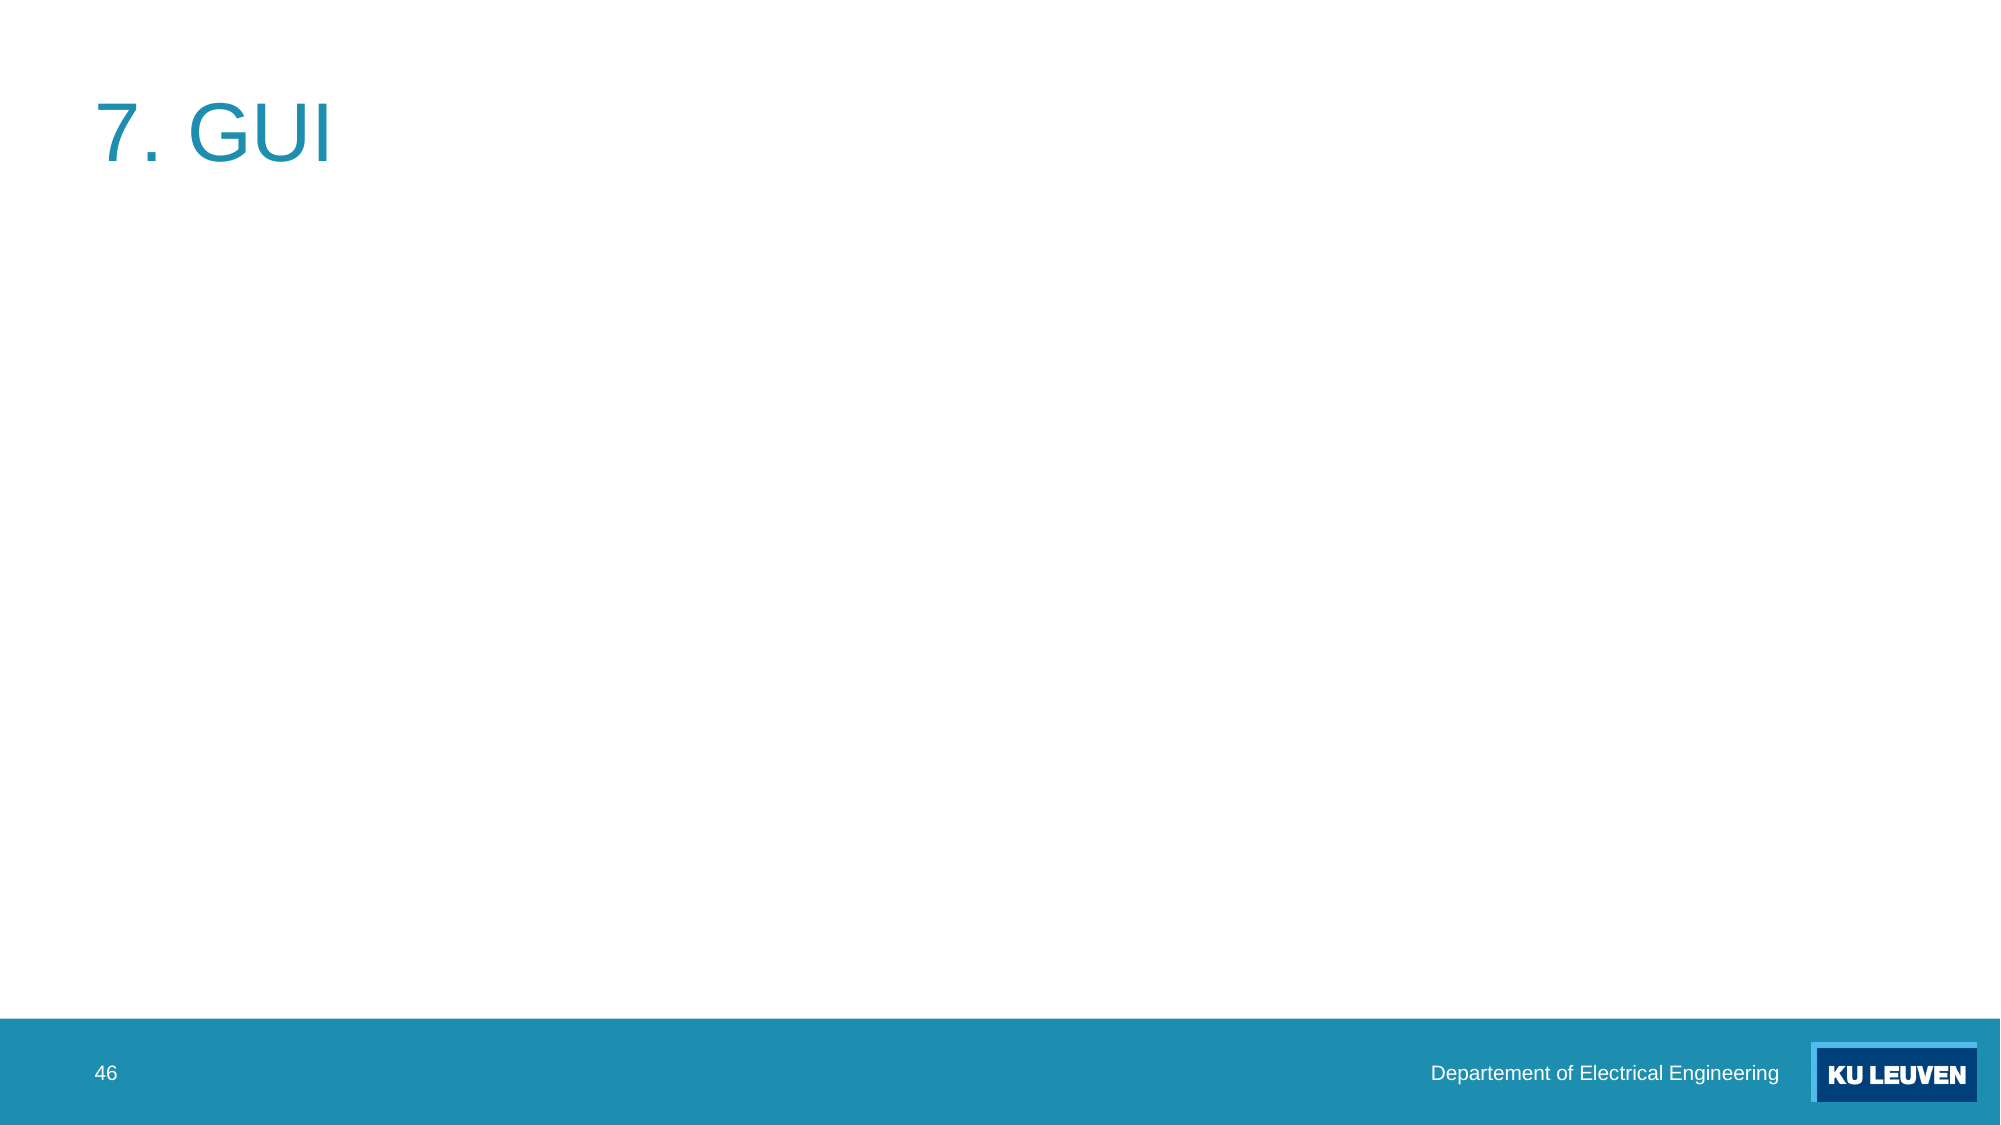

# 7. GUI
46
Departement of Electrical Engineering